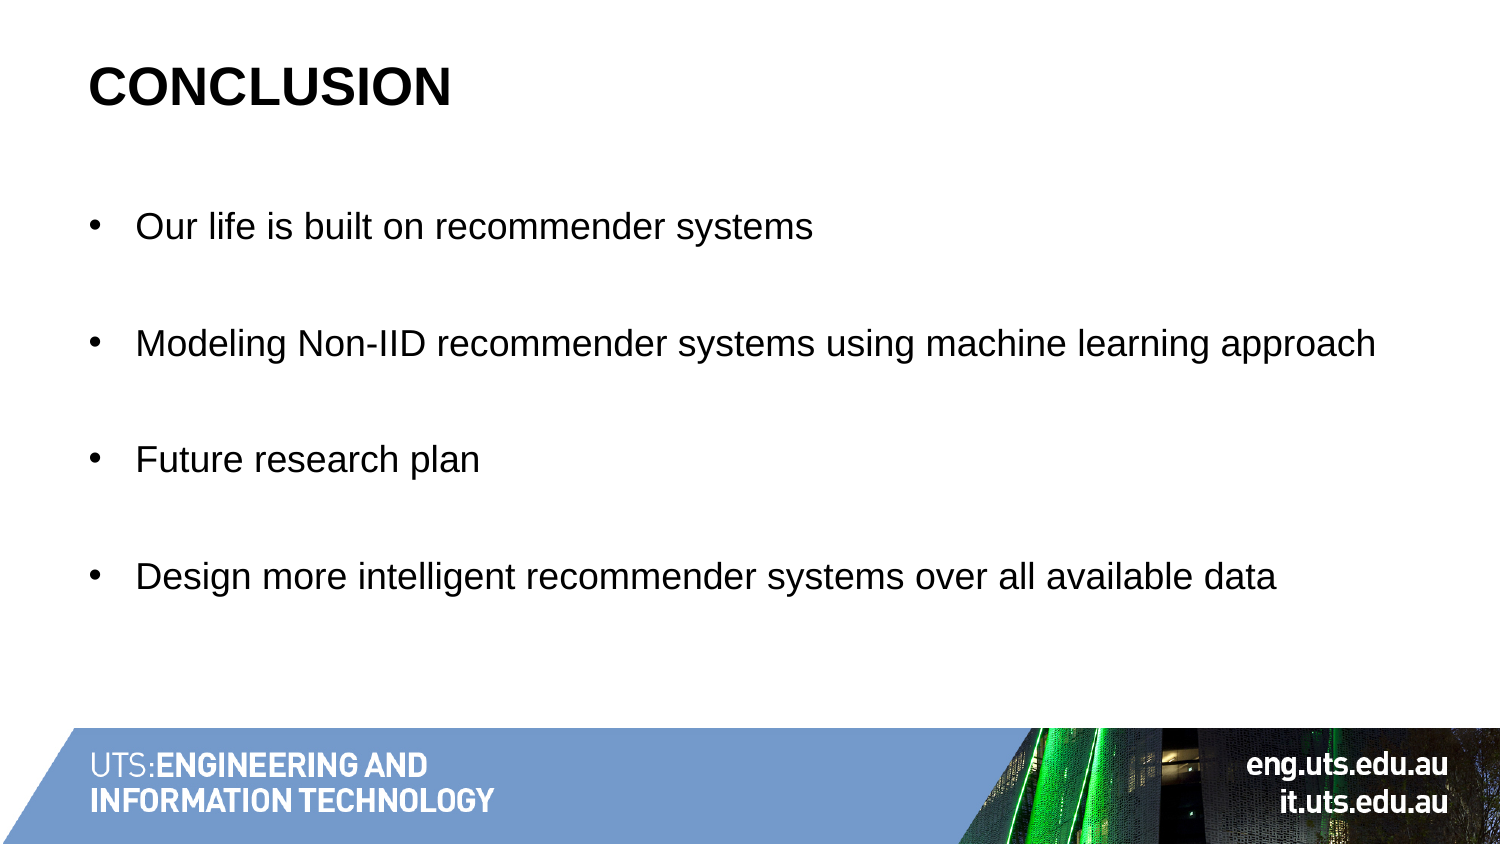

# Conclusion
Our life is built on recommender systems

Modeling Non-IID recommender systems using machine learning approach

Future research plan

Design more intelligent recommender systems over all available data